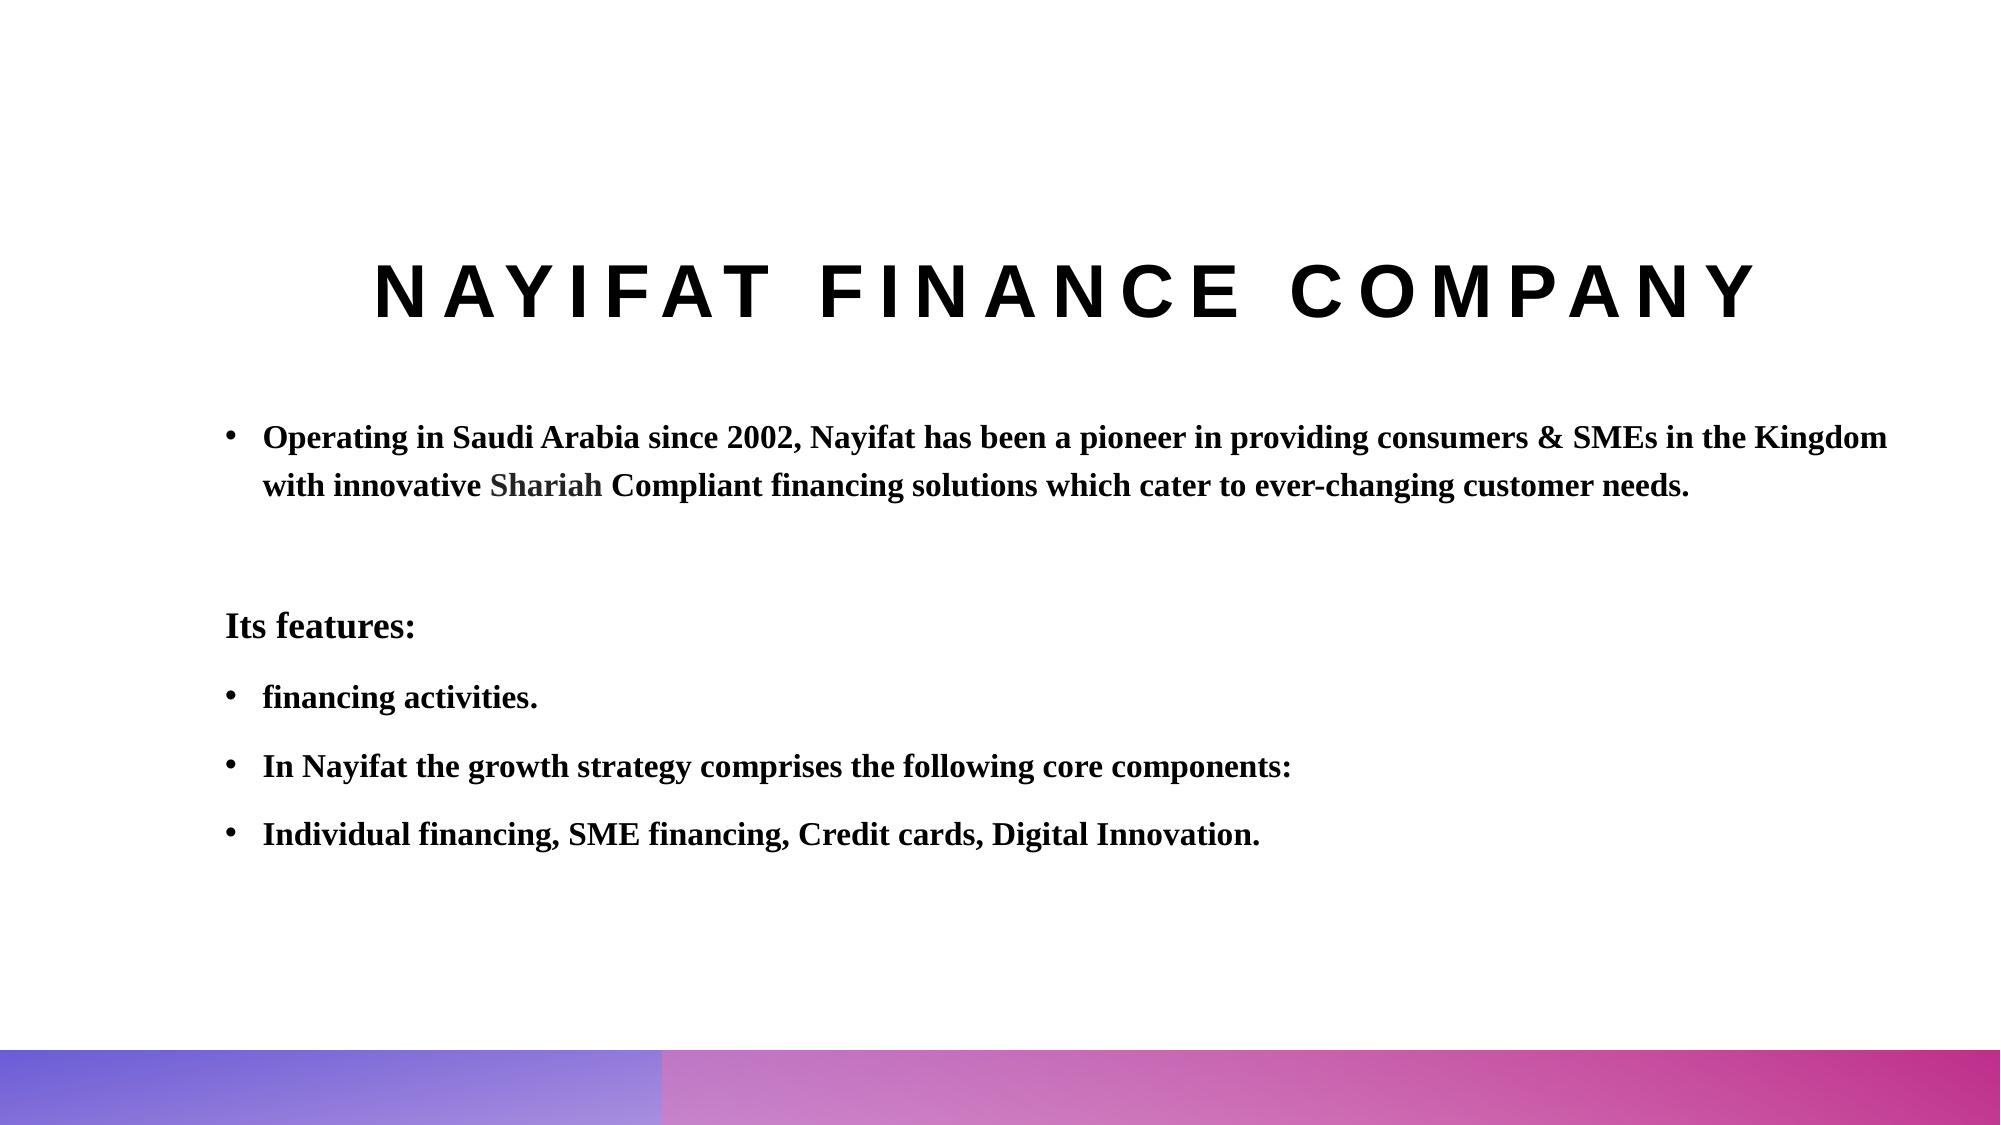

# Nayifat Finance Company

Operating in Saudi Arabia since 2002, Nayifat has been a pioneer in providing consumers & SMEs in the Kingdom with innovative Shariah Compliant financing solutions which cater to ever-changing customer needs.

Its features:
financing activities.
In Nayifat the growth strategy comprises the following core components:
Individual financing, SME financing, Credit cards, Digital Innovation.